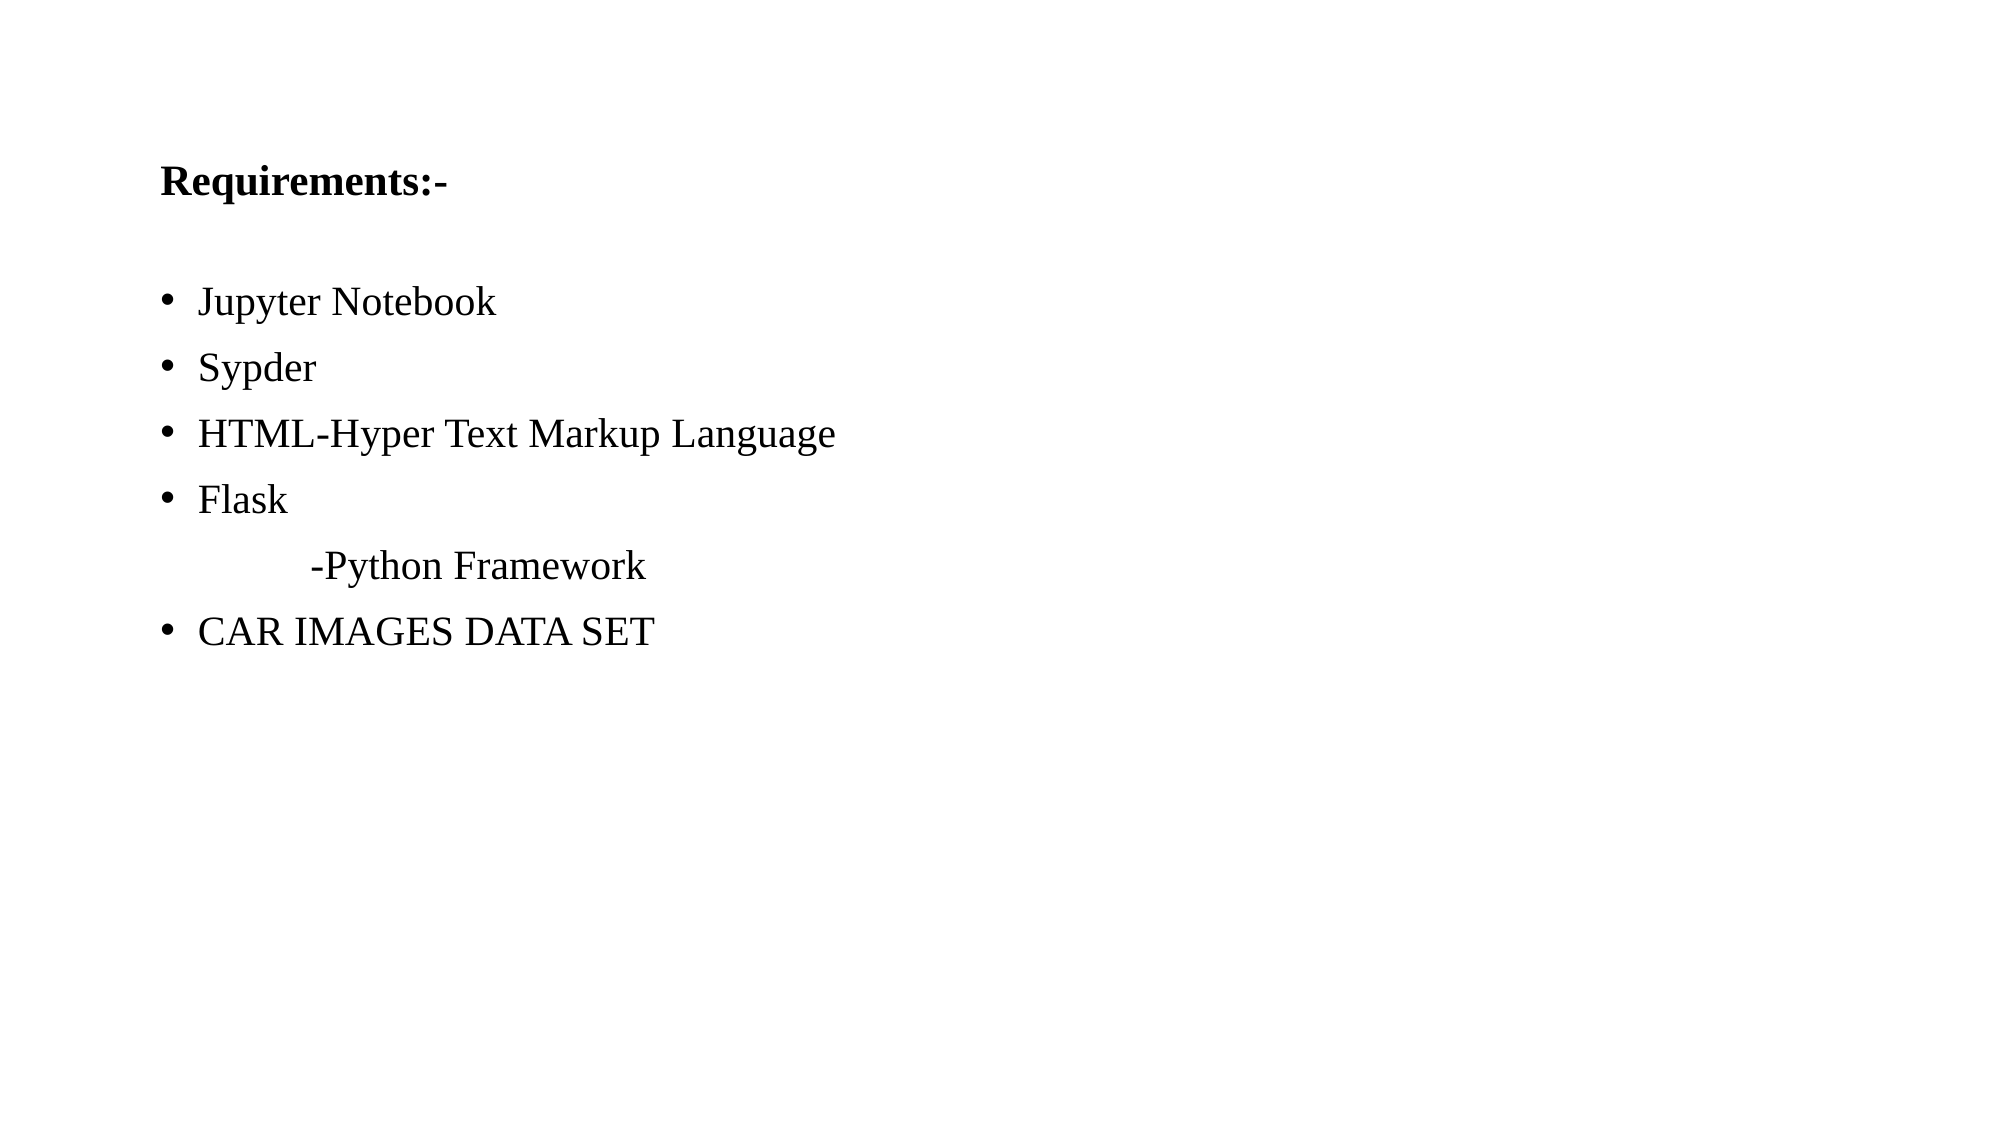

# Requirements:-
Jupyter Notebook
Sypder
HTML-Hyper Text Markup Language
Flask
	-Python Framework
CAR IMAGES DATA SET